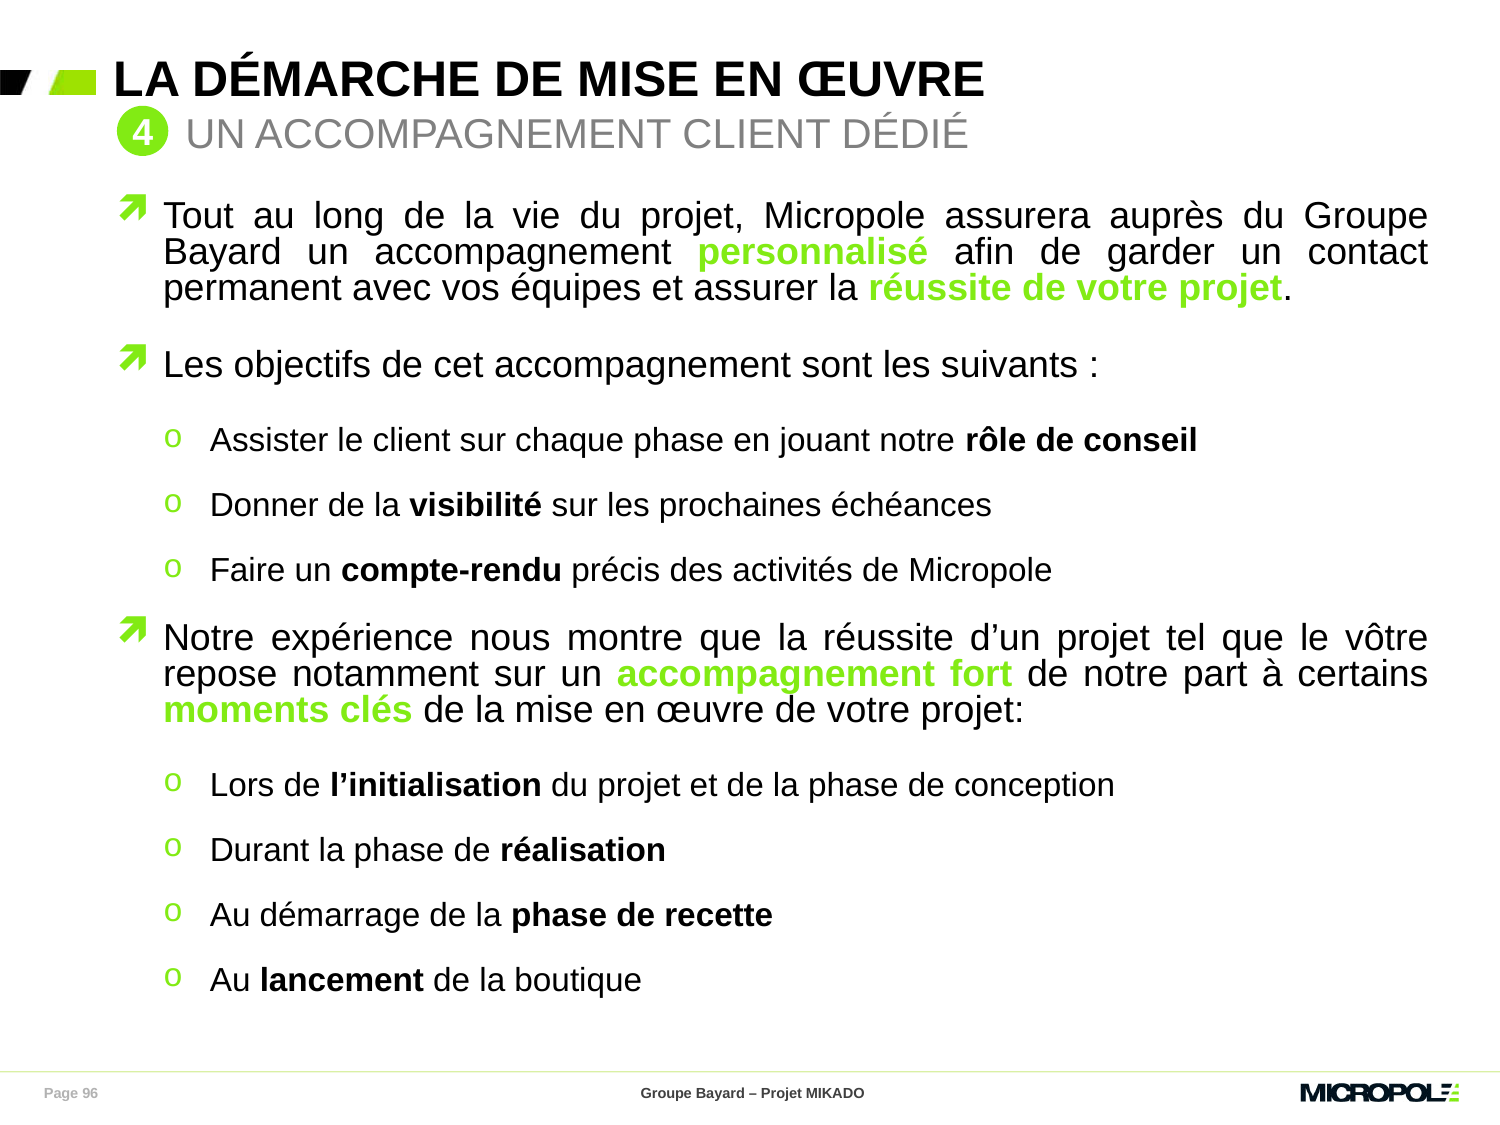

# La démarche de mise en œuvre
4
      Un accompagnement client dédié
Tout au long de la vie du projet, Micropole assurera auprès du Groupe Bayard un accompagnement personnalisé afin de garder un contact permanent avec vos équipes et assurer la réussite de votre projet.
Les objectifs de cet accompagnement sont les suivants :
Assister le client sur chaque phase en jouant notre rôle de conseil
Donner de la visibilité sur les prochaines échéances
Faire un compte-rendu précis des activités de Micropole
Notre expérience nous montre que la réussite d’un projet tel que le vôtre repose notamment sur un accompagnement fort de notre part à certains moments clés de la mise en œuvre de votre projet:
Lors de l’initialisation du projet et de la phase de conception
Durant la phase de réalisation
Au démarrage de la phase de recette
Au lancement de la boutique

Page 96
Groupe Bayard – Projet MIKADO